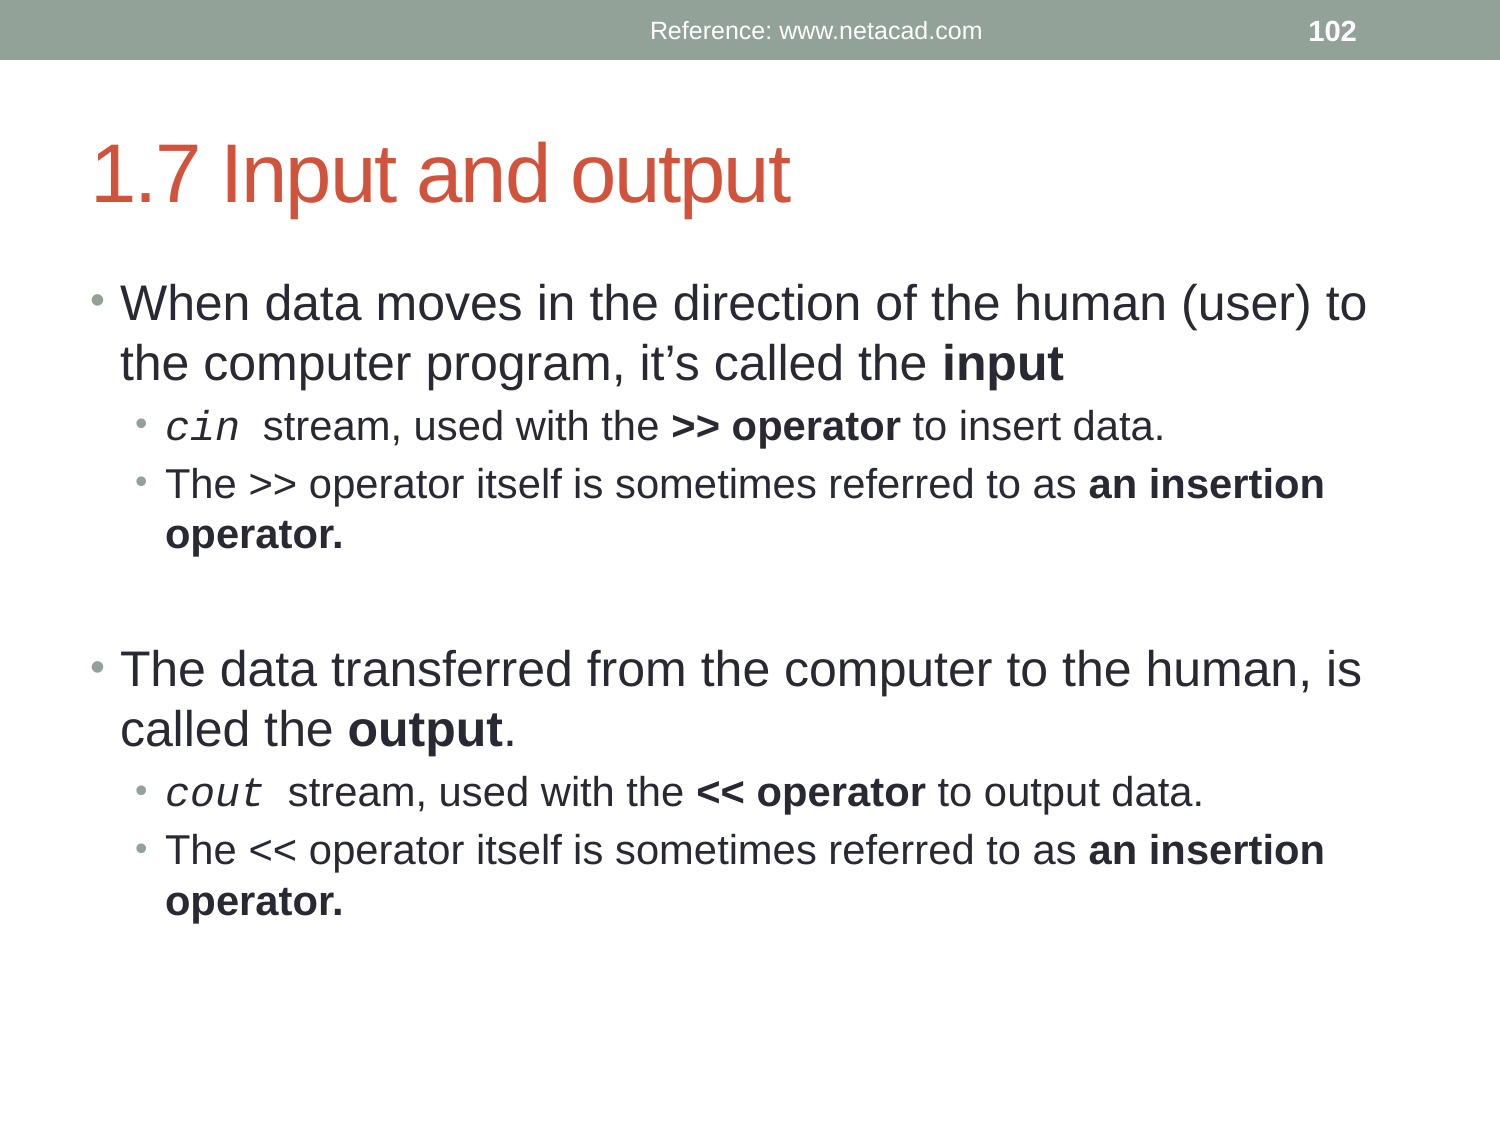

Reference: www.netacad.com
102
# 1.7 Input and output
When data moves in the direction of the human (user) to the computer program, it’s called the input
cin  stream, used with the >> operator to insert data.
The >> operator itself is sometimes referred to as an insertion operator.

The data transferred from the computer to the human, is called the output.
cout  stream, used with the << operator to output data.
The << operator itself is sometimes referred to as an insertion operator.